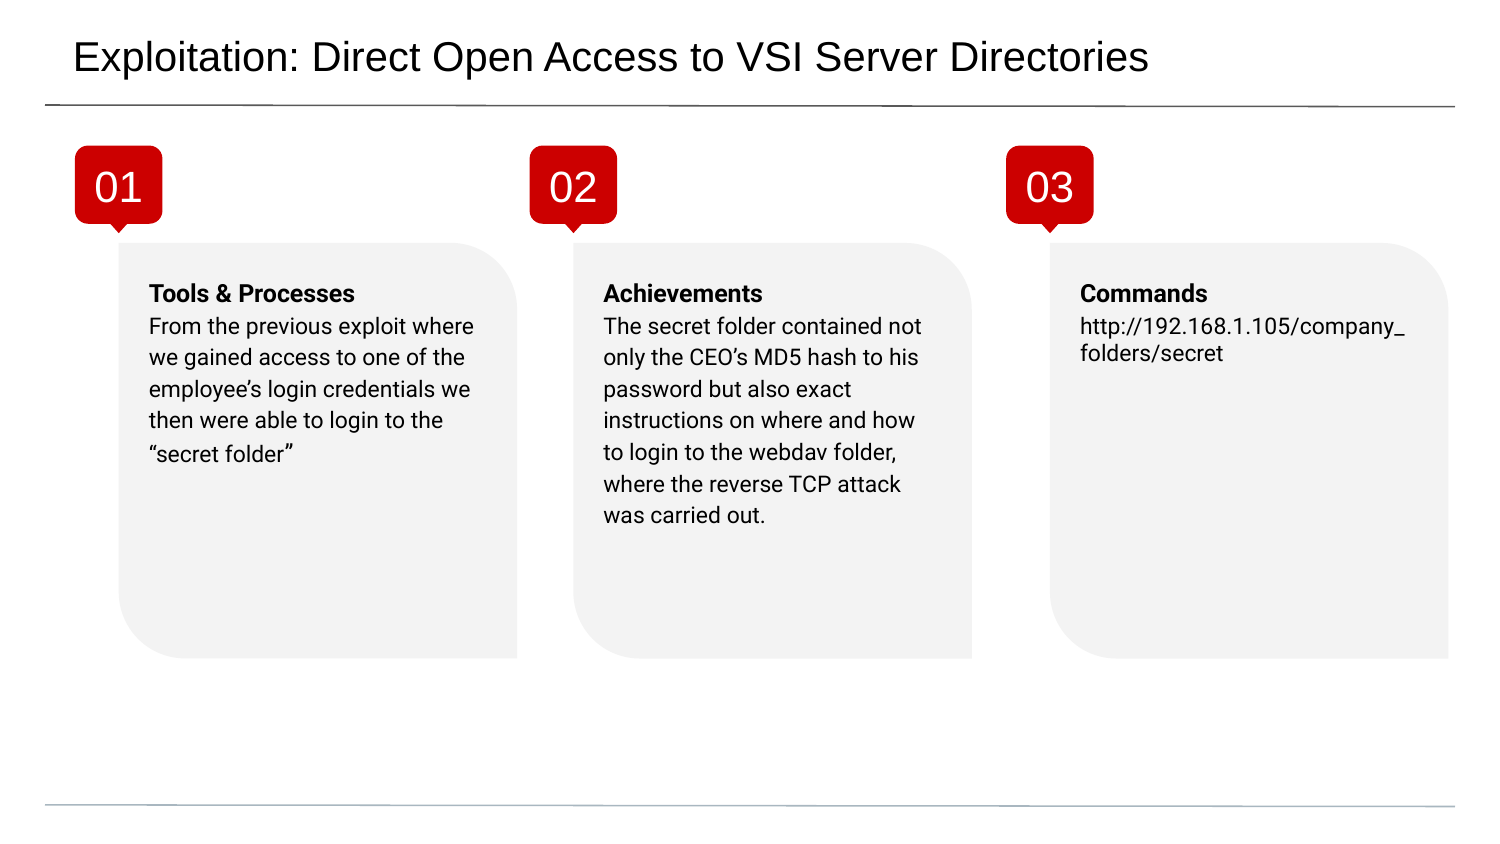

# Exploitation: Direct Open Access to VSI Server Directories
01

02

03

Tools & Processes
From the previous exploit where we gained access to one of the employee’s login credentials we then were able to login to the “secret folder”

Achievements
The secret folder contained not only the CEO’s MD5 hash to his password but also exact instructions on where and how to login to the webdav folder, where the reverse TCP attack was carried out.
Commands
http://192.168.1.105/company_folders/secret